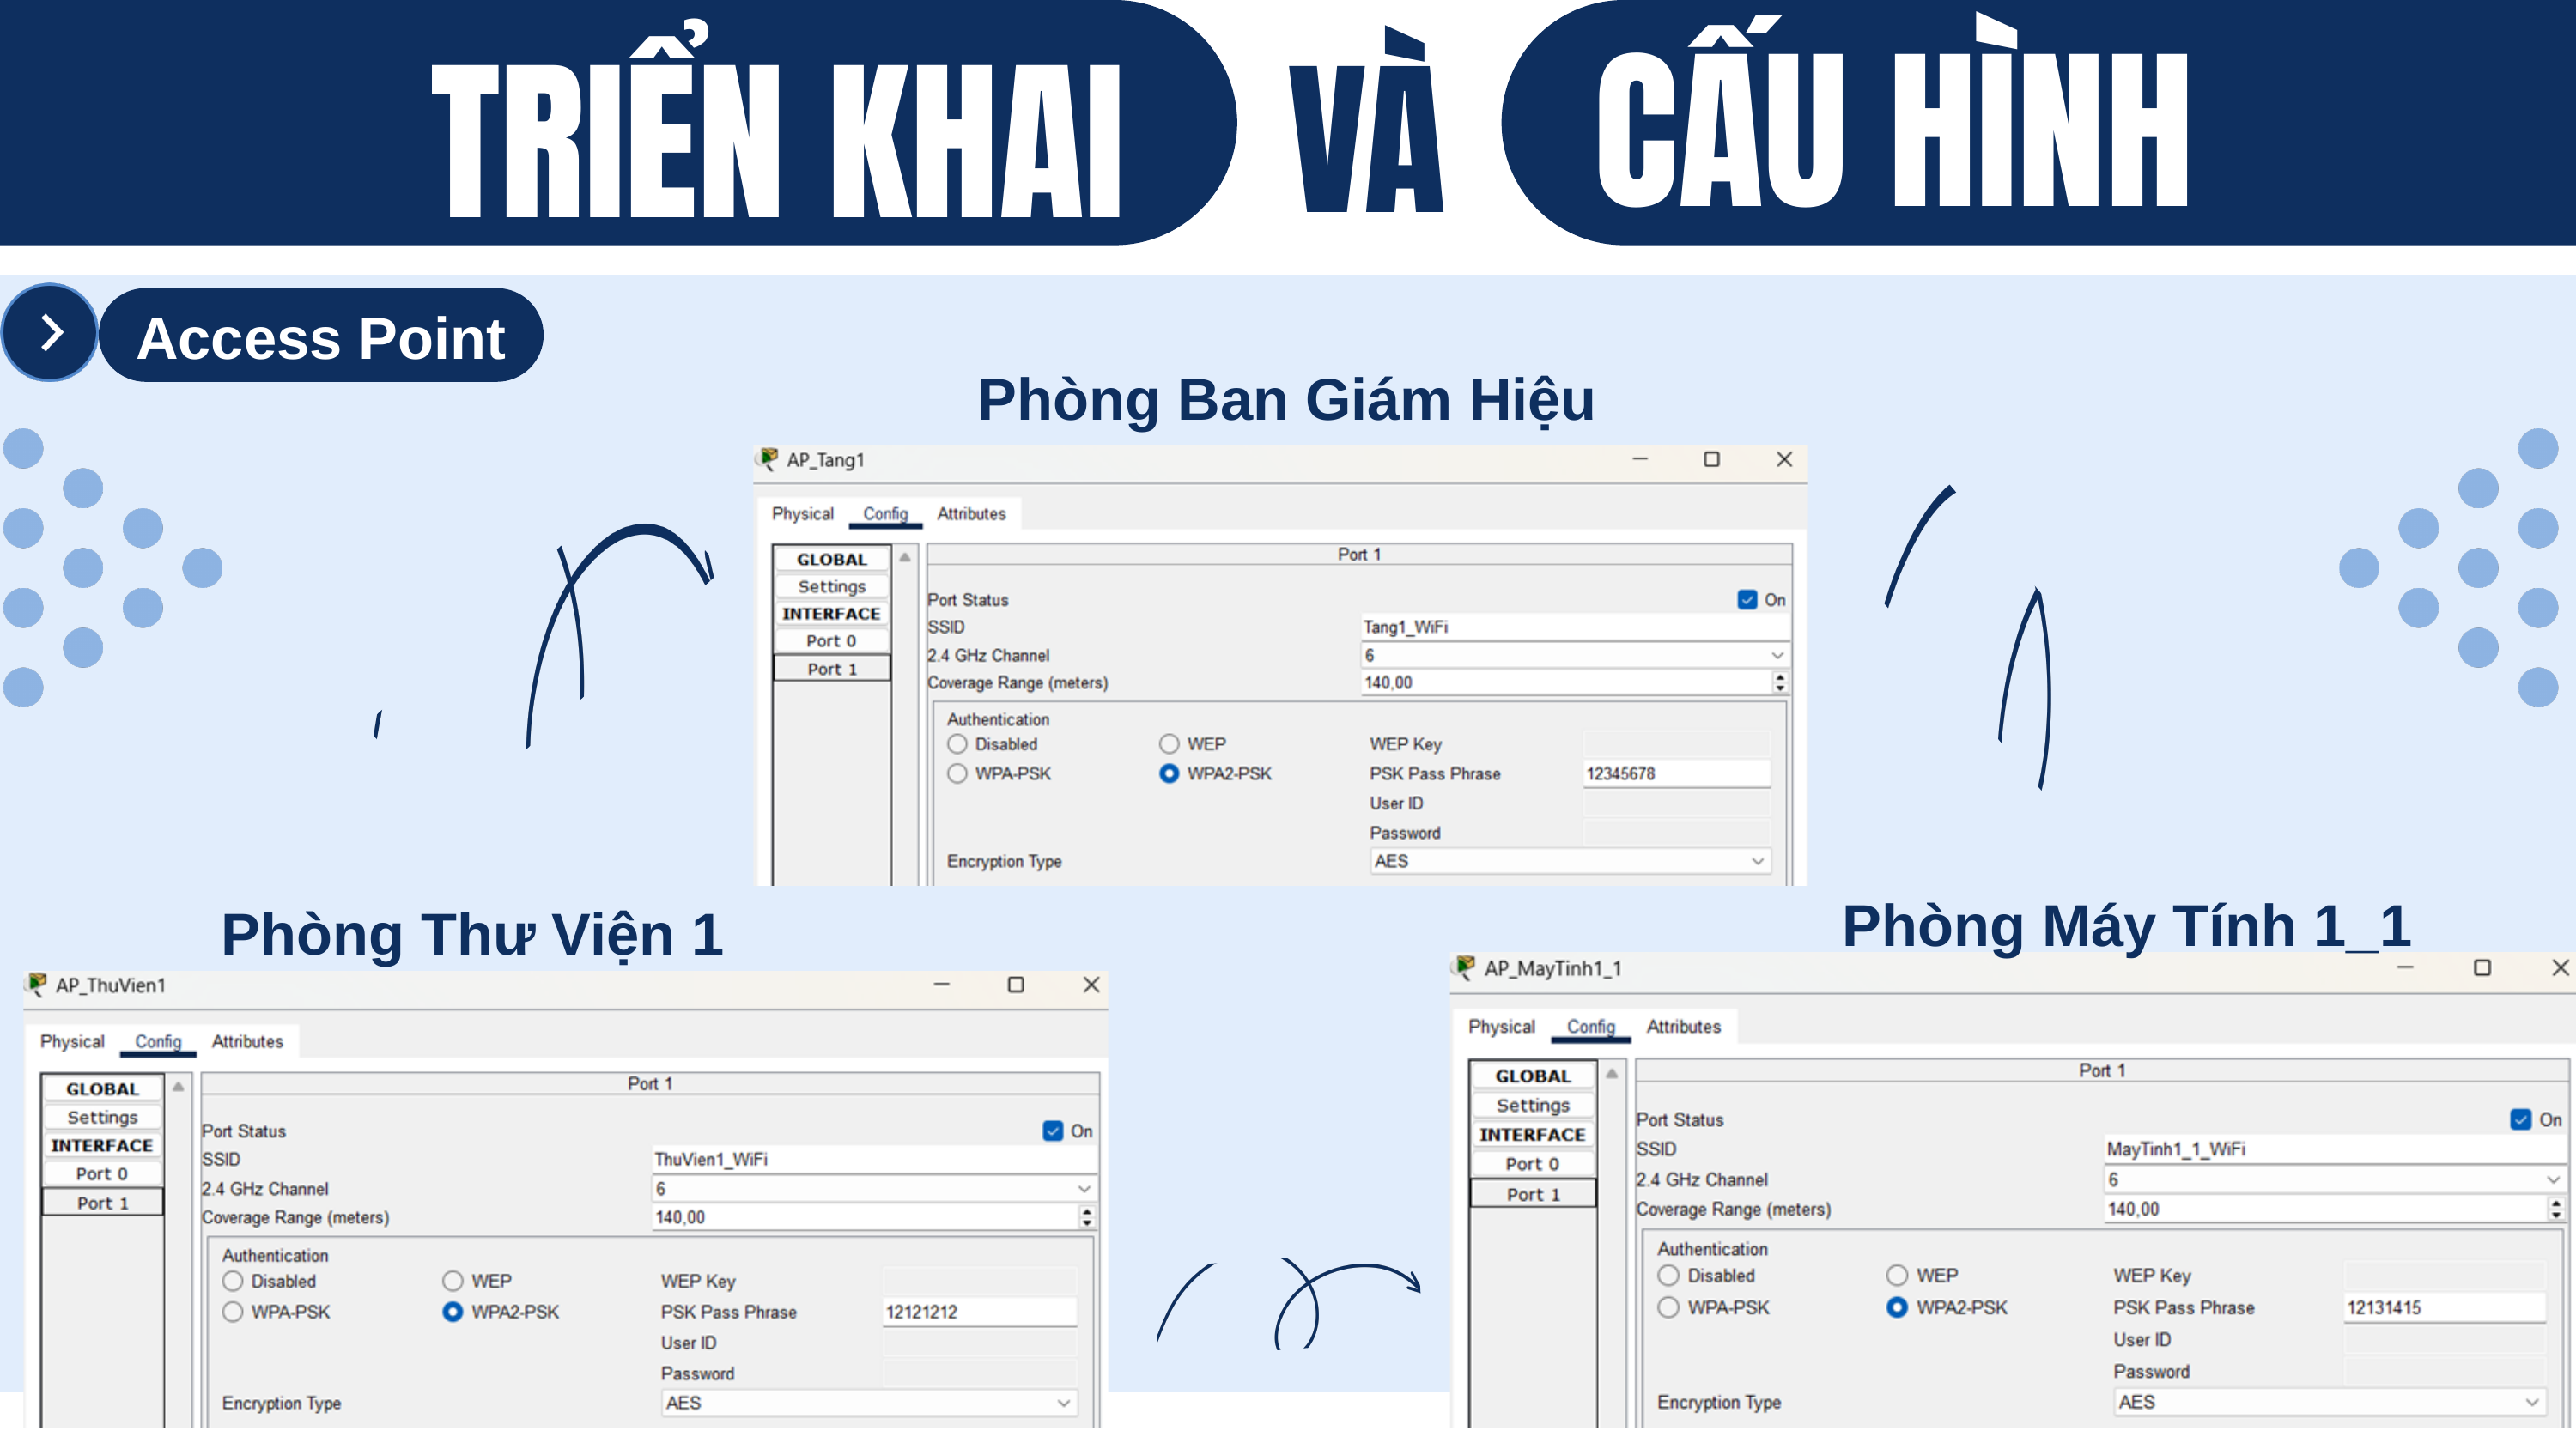

CẤU HÌNH
TRIỂN KHAI
 VÀ

Access Point

Phòng Ban Giám Hiệu

Phòng Máy Tính 1_1
Phòng Thư Viện 1